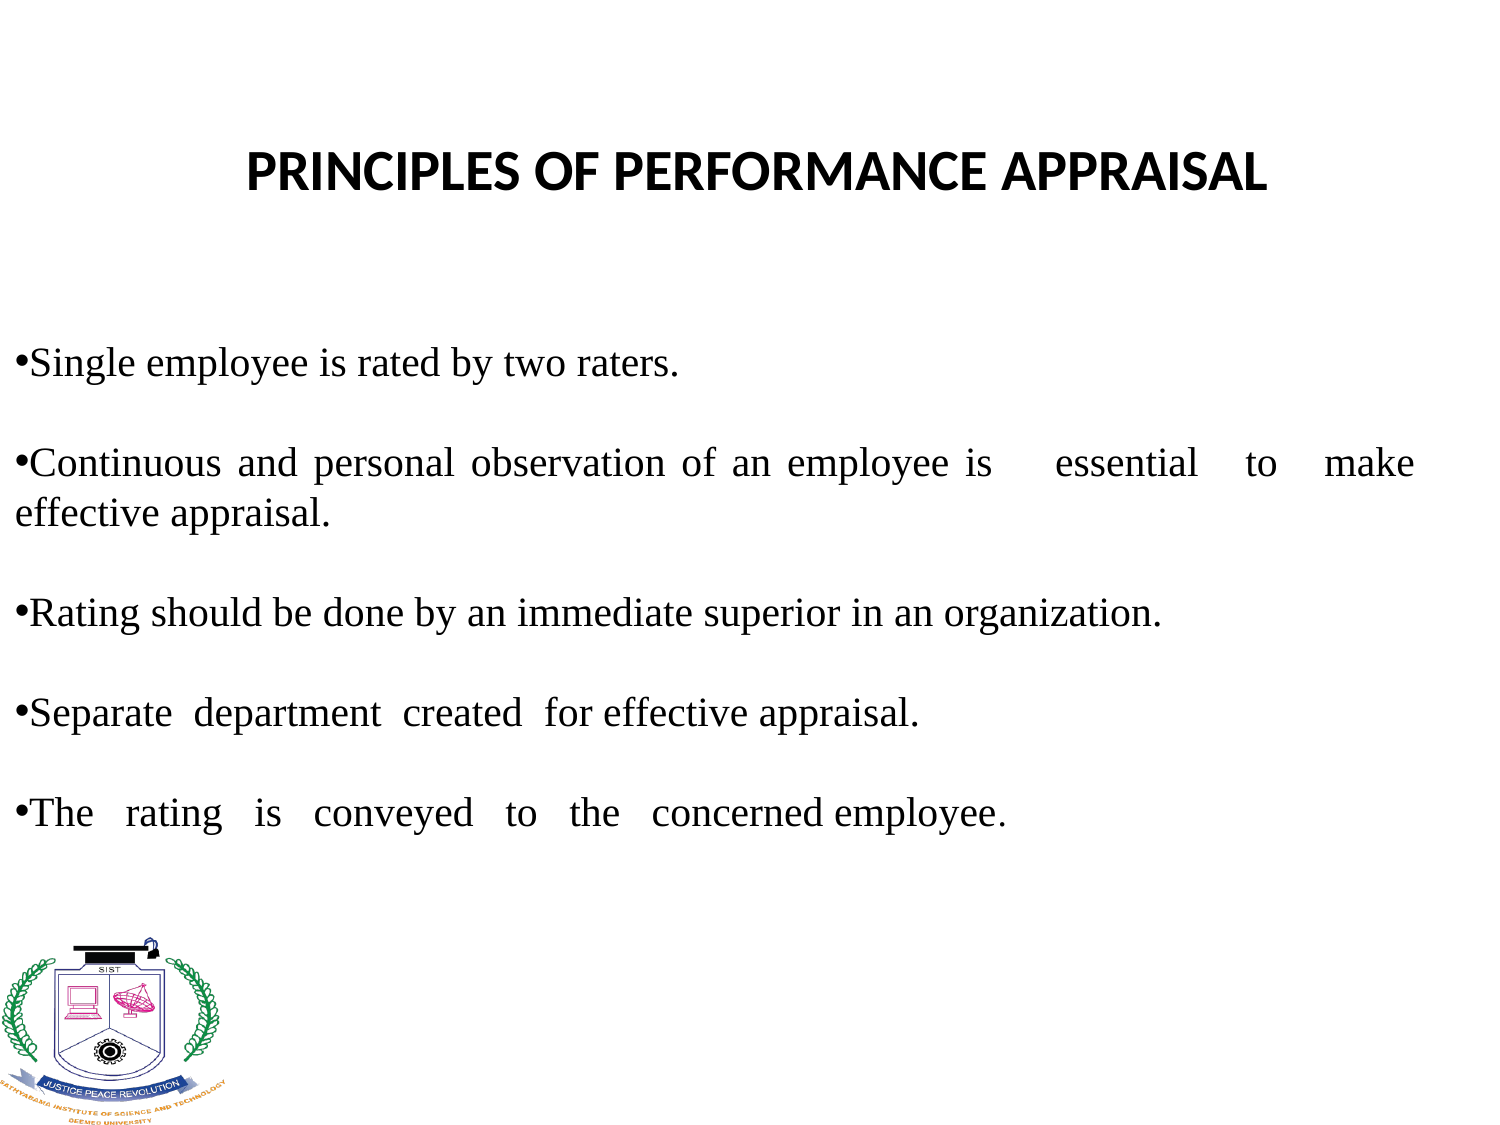

PRINCIPLES OF PERFORMANCE APPRAISAL
Single employee is rated by two raters.

Continuous and personal observation of an employee is    essential   to   make   effective appraisal.

Rating should be done by an immediate superior in an organization.

Separate  department  created  for effective appraisal.

The   rating   is   conveyed   to   the   concerned employee.